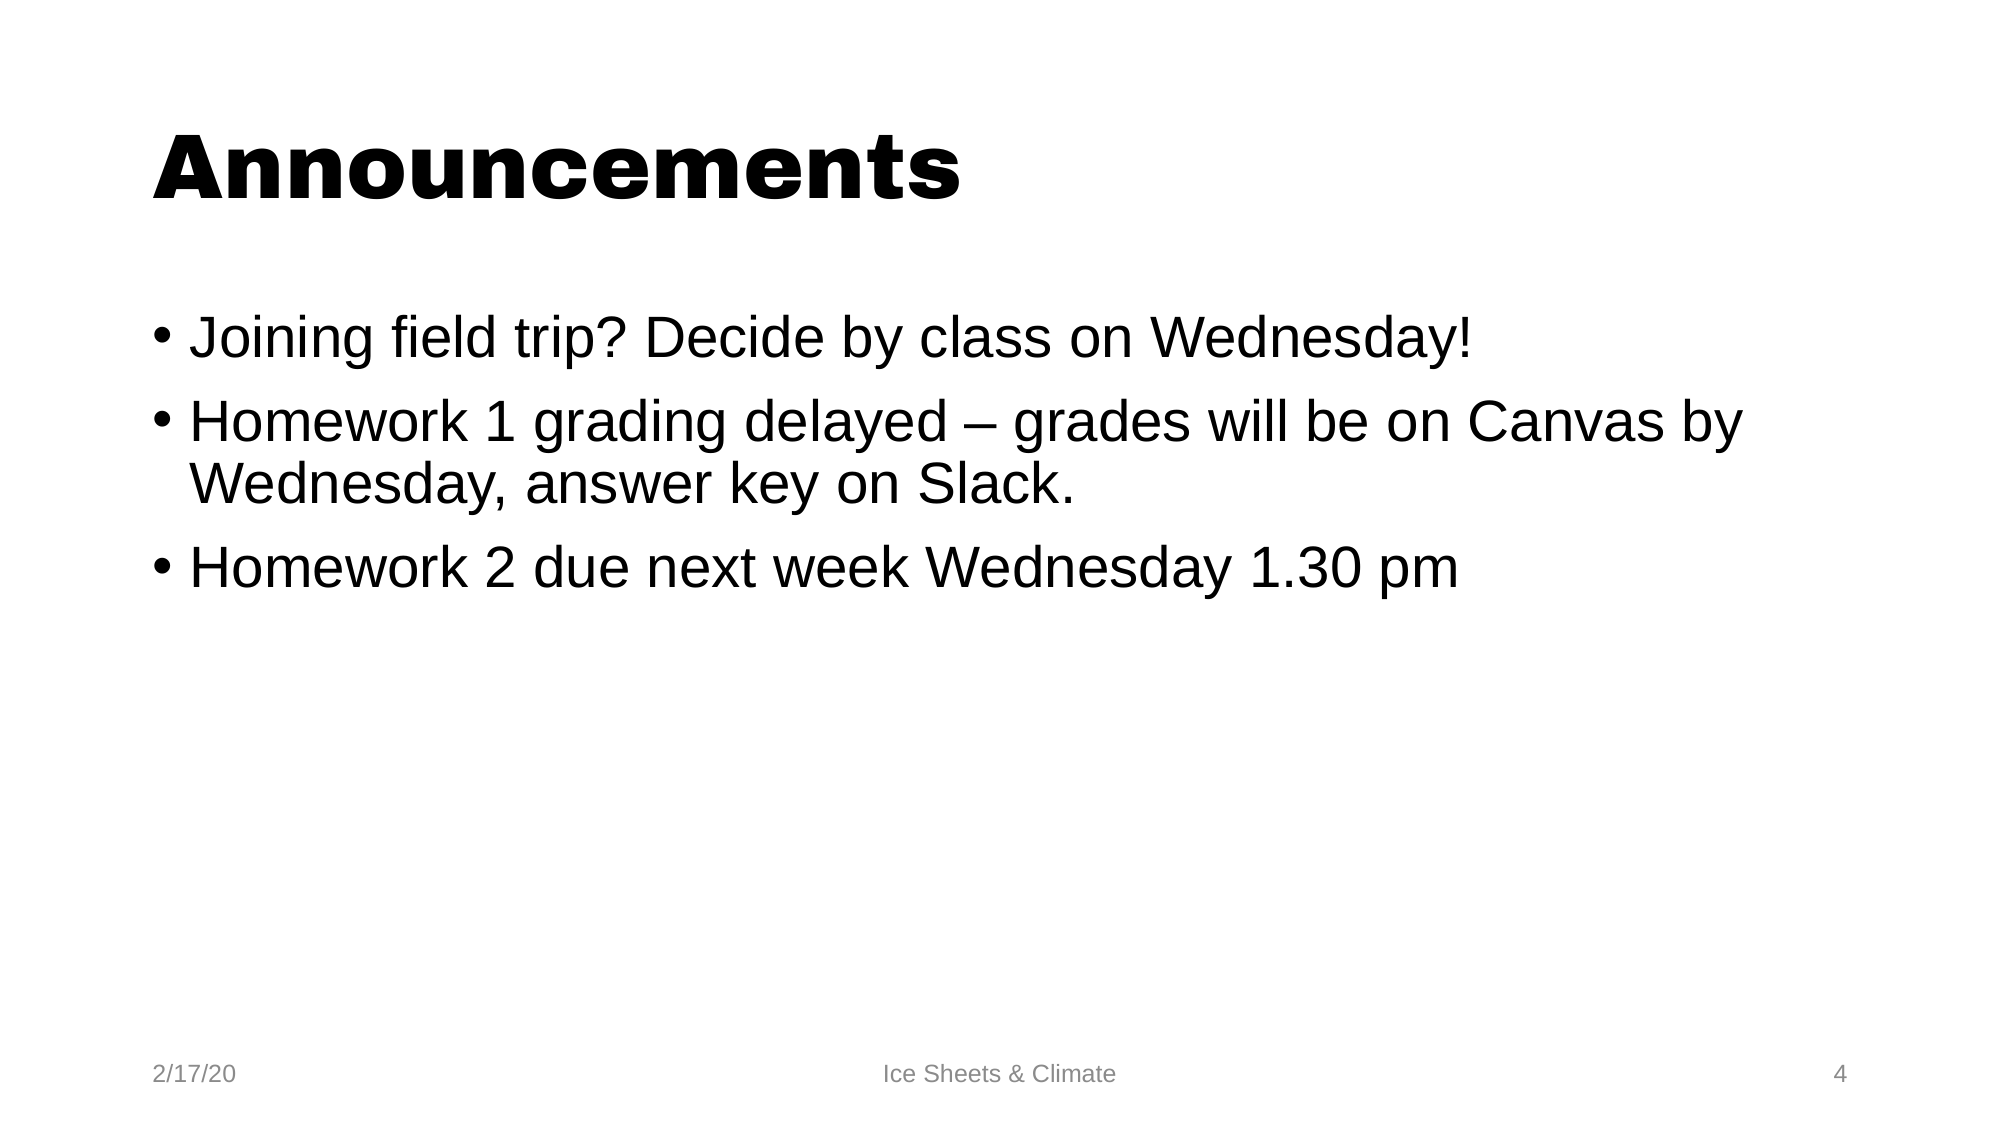

# Announcements
Joining field trip? Decide by class on Wednesday!
Homework 1 grading delayed – grades will be on Canvas by Wednesday, answer key on Slack.
Homework 2 due next week Wednesday 1.30 pm

2/17/20
Ice Sheets & Climate
4